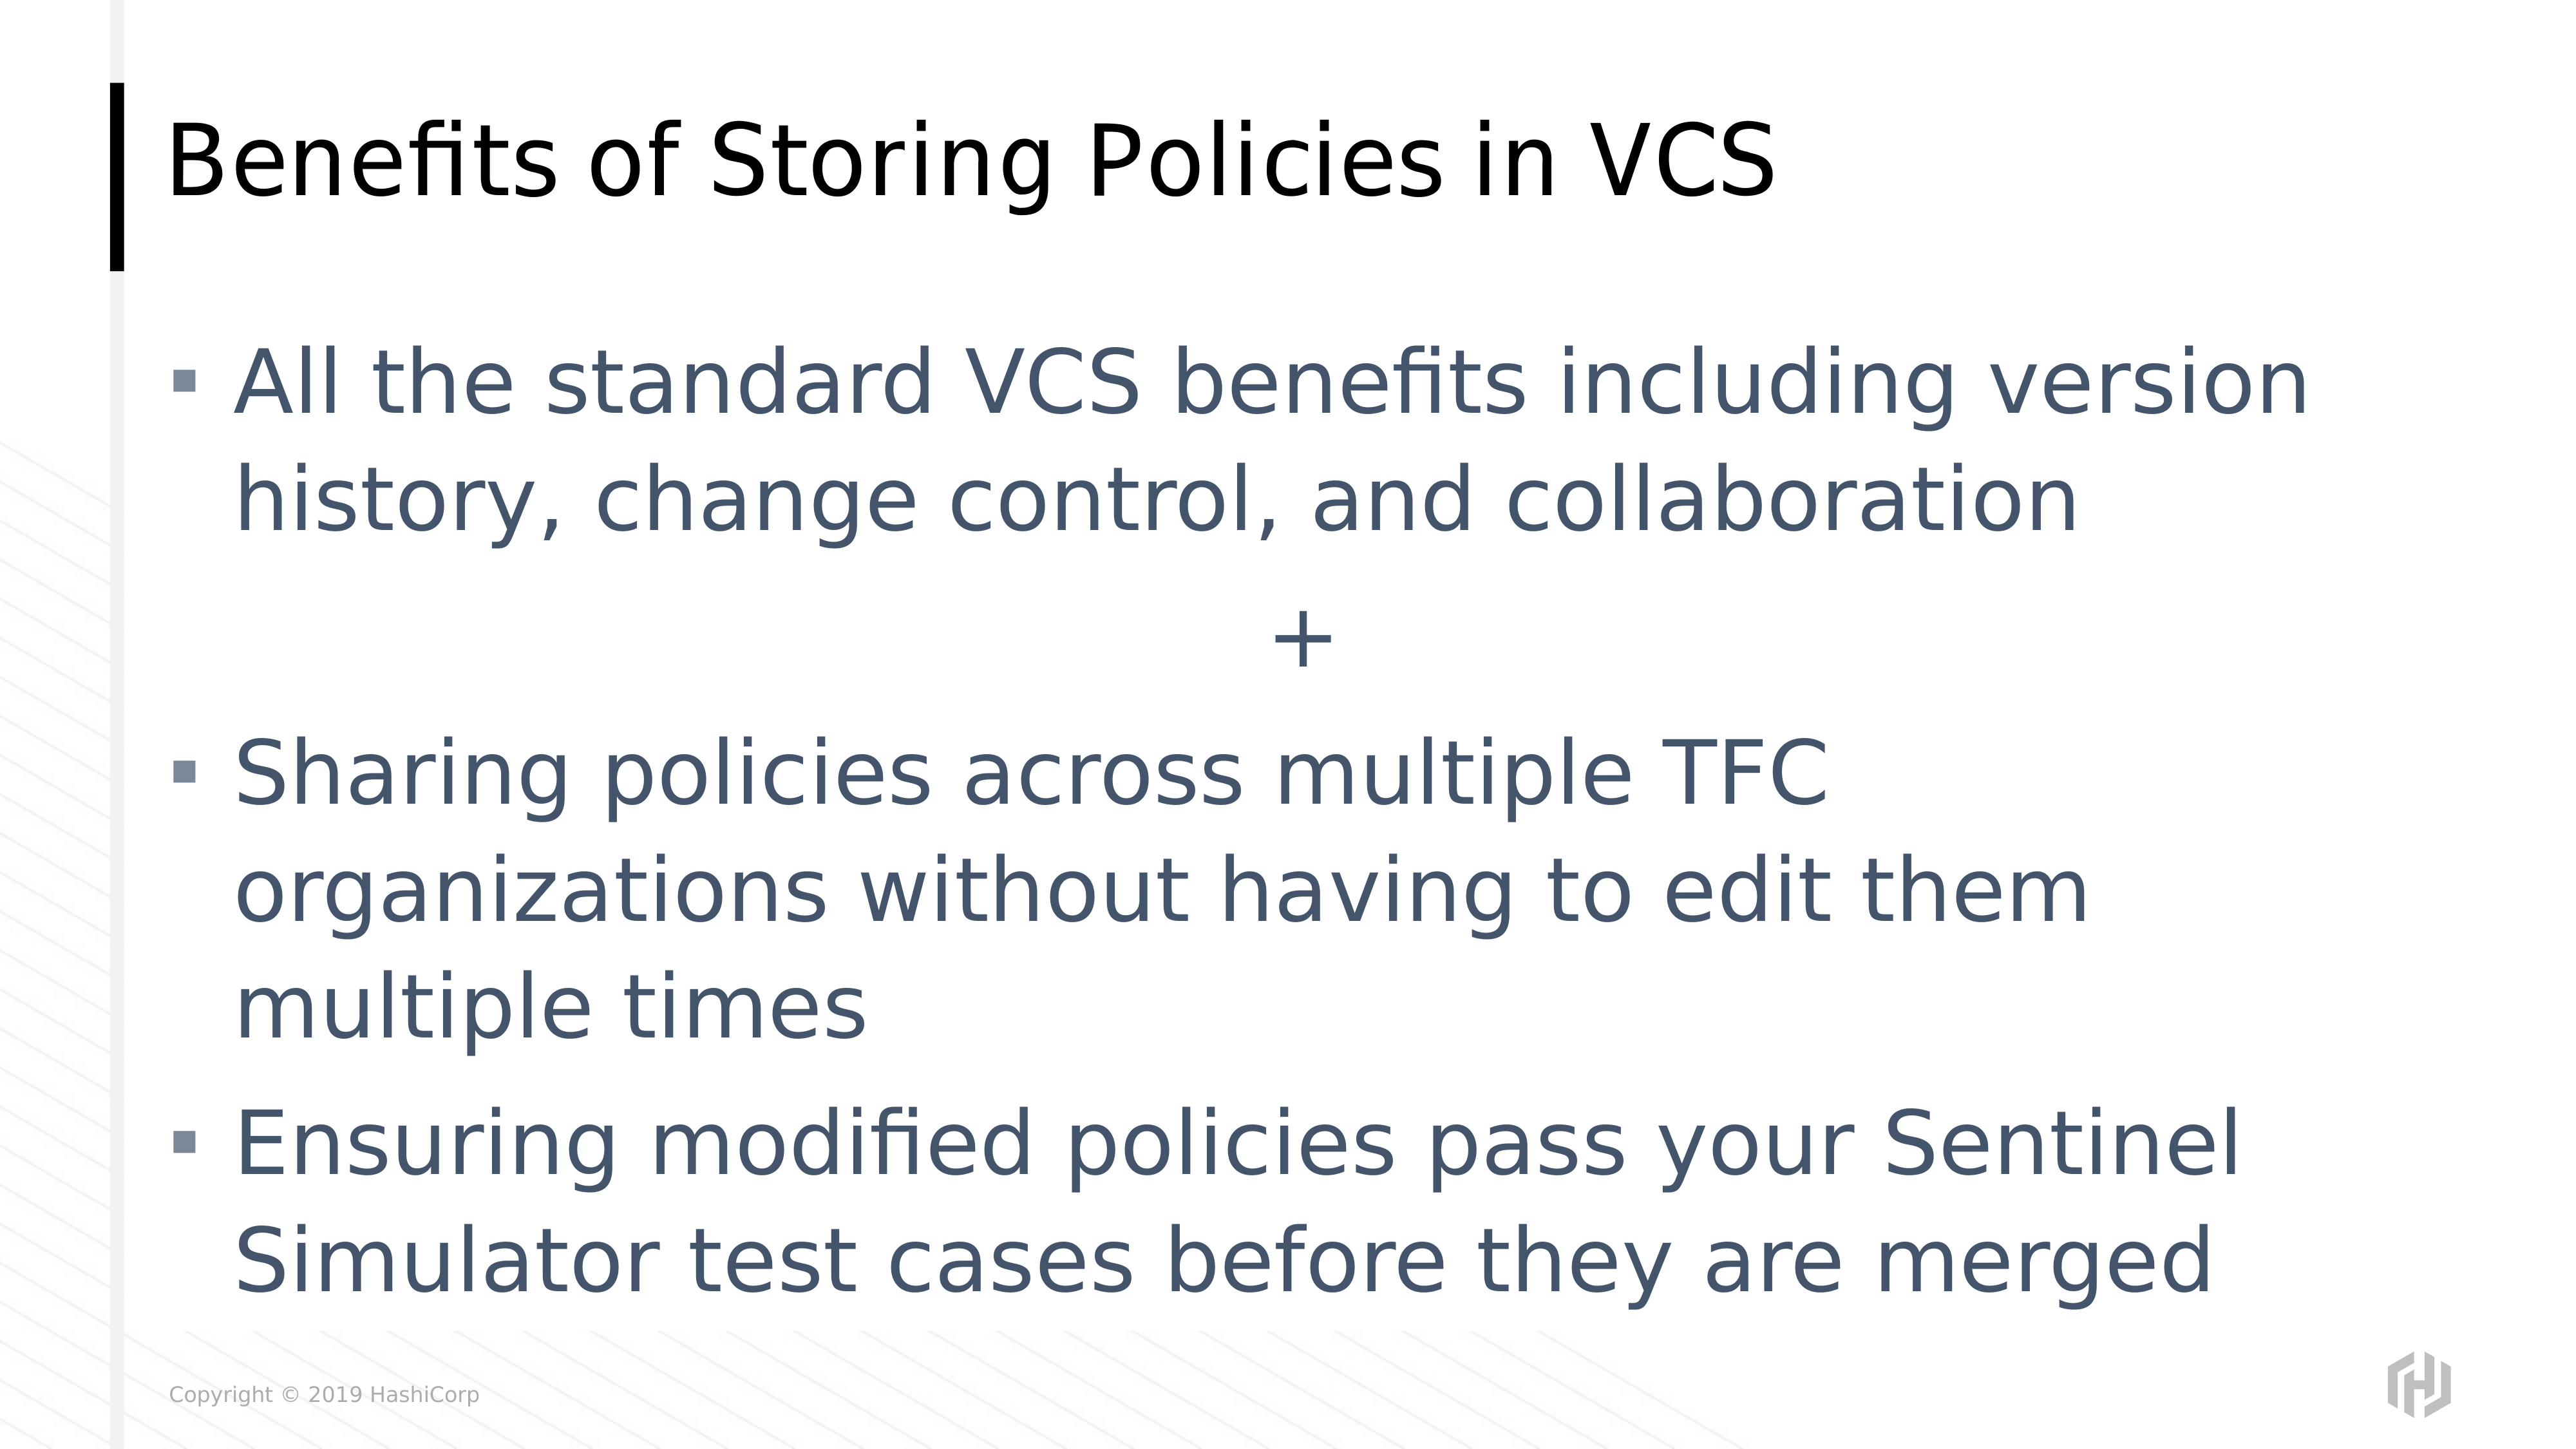

# Benefits of Storing Policies in VCS
All the standard VCS benefits including version history, change control, and collaboration
+
Sharing policies across multiple TFC organizations without having to edit them multiple times
Ensuring modified policies pass your Sentinel Simulator test cases before they are merged